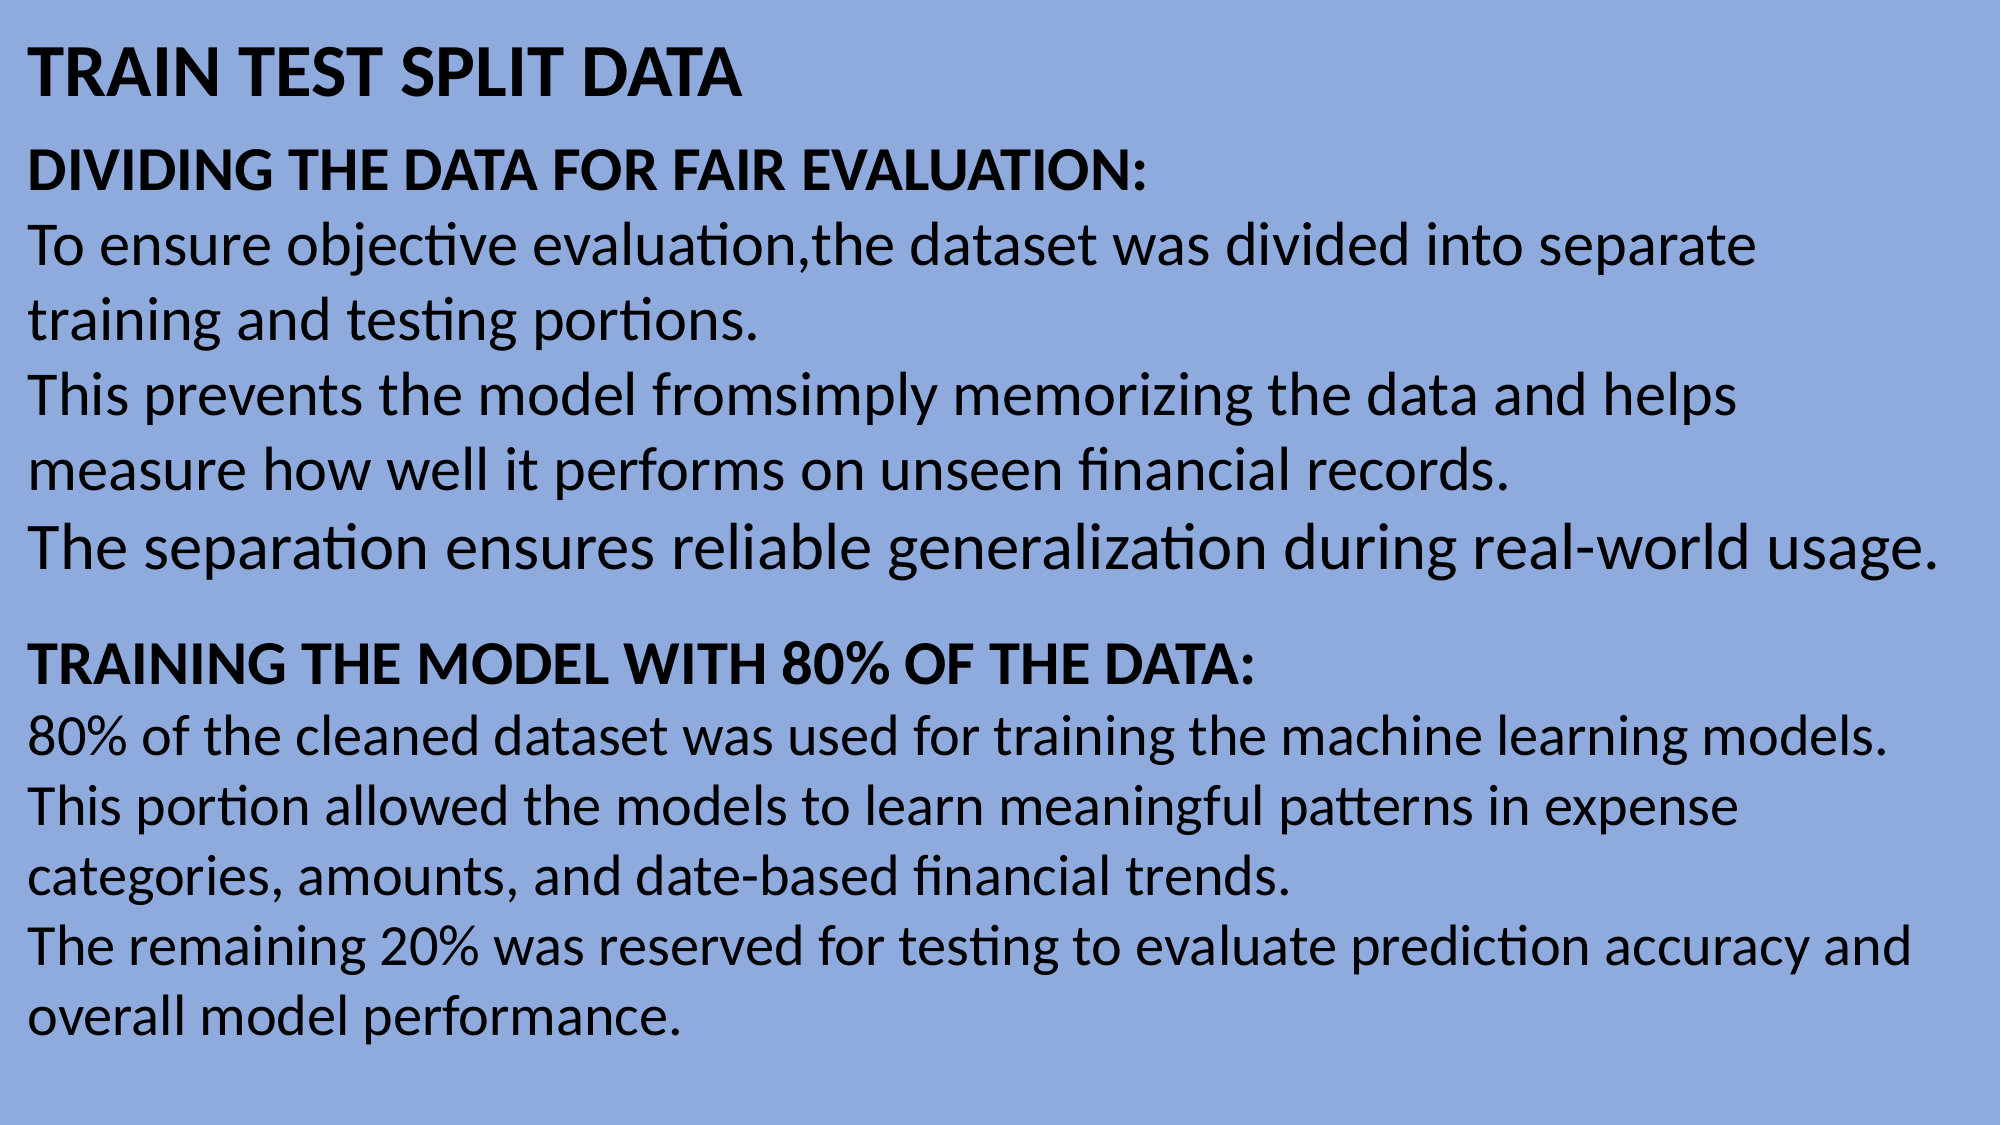

TRAIN TEST SPLIT DATA
DIVIDING THE DATA FOR FAIR EVALUATION:
To ensure objective evaluation,the dataset was divided into separate training and testing portions.
This prevents the model fromsimply memorizing the data and helps measure how well it performs on unseen financial records.
The separation ensures reliable generalization during real-world usage.

TRAINING THE MODEL WITH 80% OF THE DATA:
80% of the cleaned dataset was used for training the machine learning models.
This portion allowed the models to learn meaningful patterns in expense categories, amounts, and date-based financial trends.
The remaining 20% was reserved for testing to evaluate prediction accuracy and overall model performance.